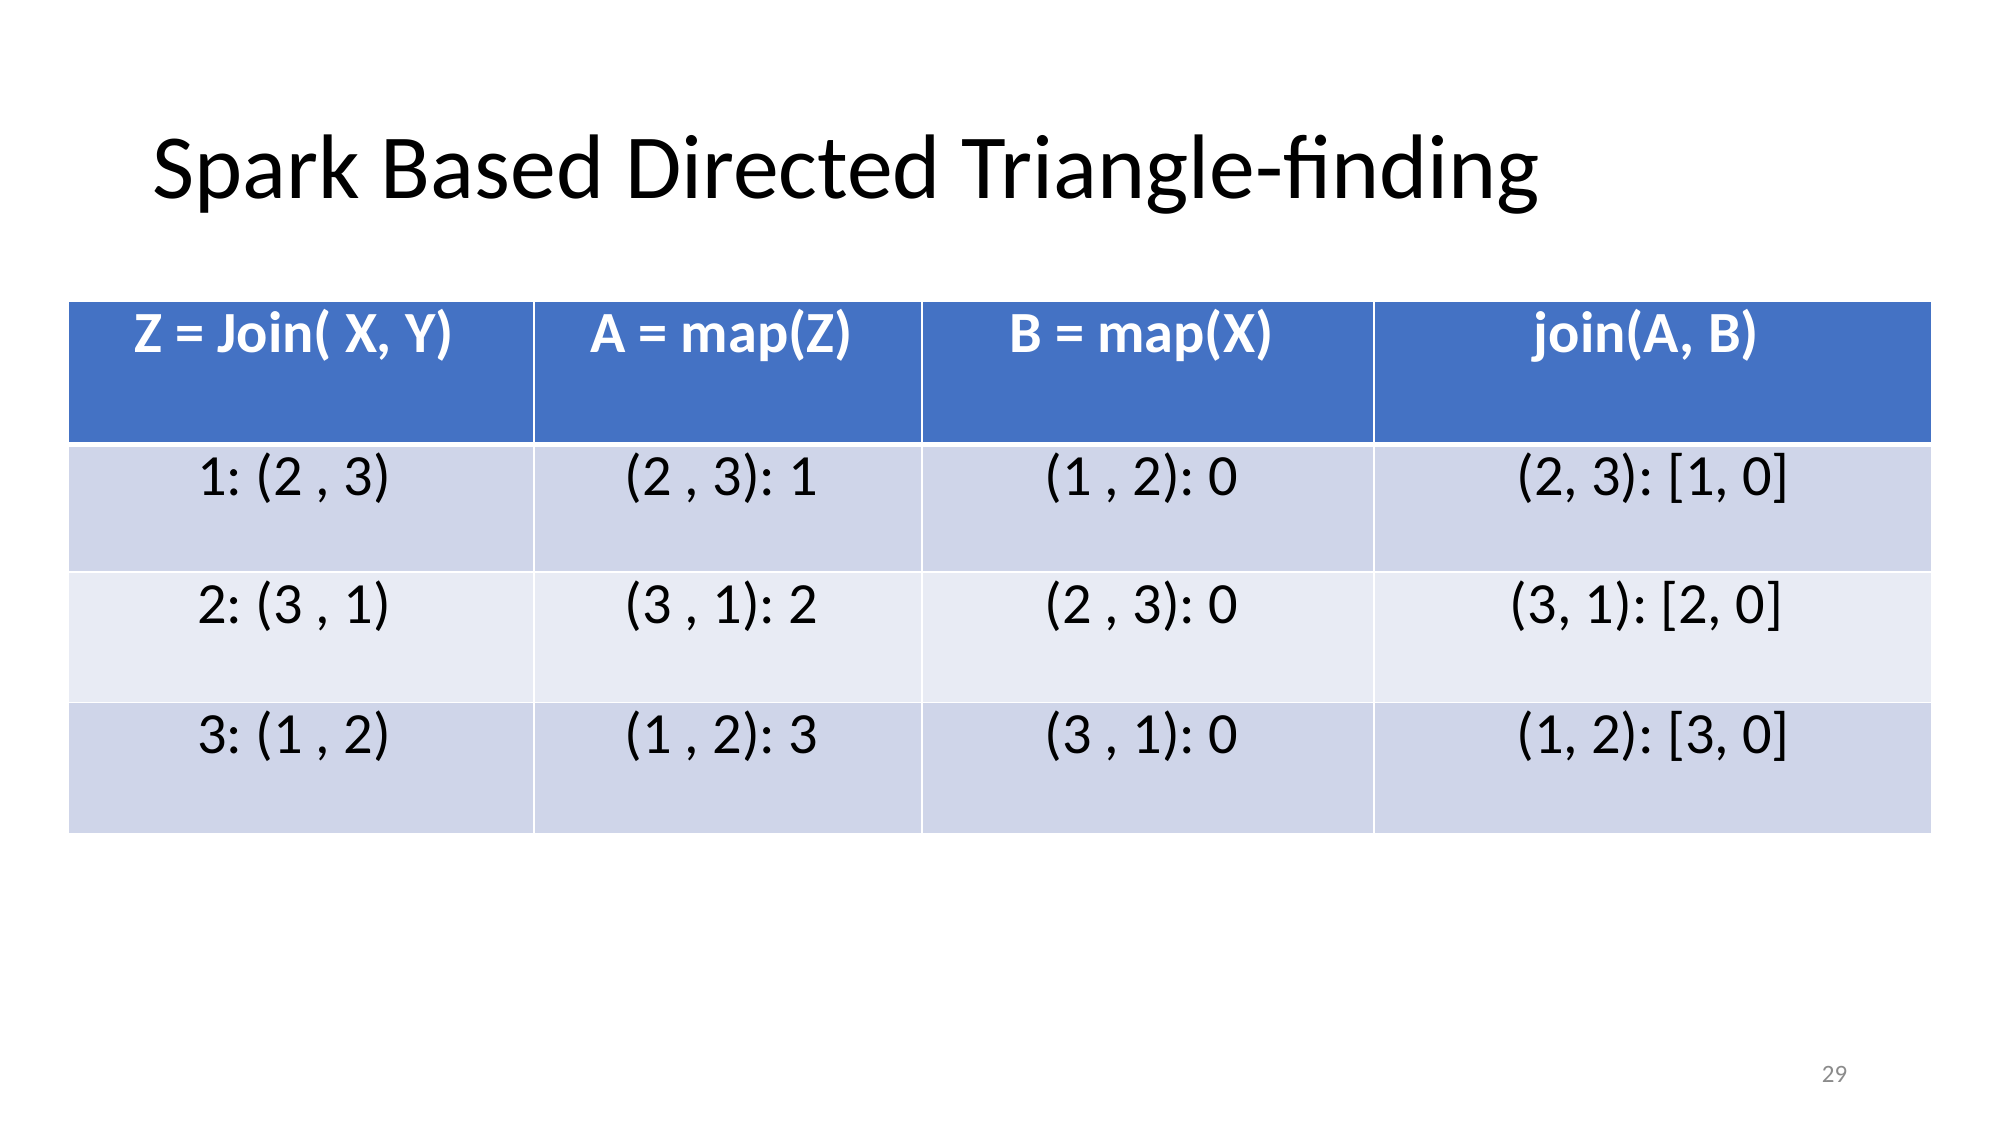

# Spark Based Directed Triangle-finding
| Z = Join( X, Y) | A = map(Z) | B = map(X) | join(A, B) |
| --- | --- | --- | --- |
| 1: (2 , 3) | (2 , 3): 1 | (1 , 2): 0 | (2, 3): [1, 0] |
| 2: (3 , 1) | (3 , 1): 2 | (2 , 3): 0 | (3, 1): [2, 0] |
| 3: (1 , 2) | (1 , 2): 3 | (3 , 1): 0 | (1, 2): [3, 0] |
29